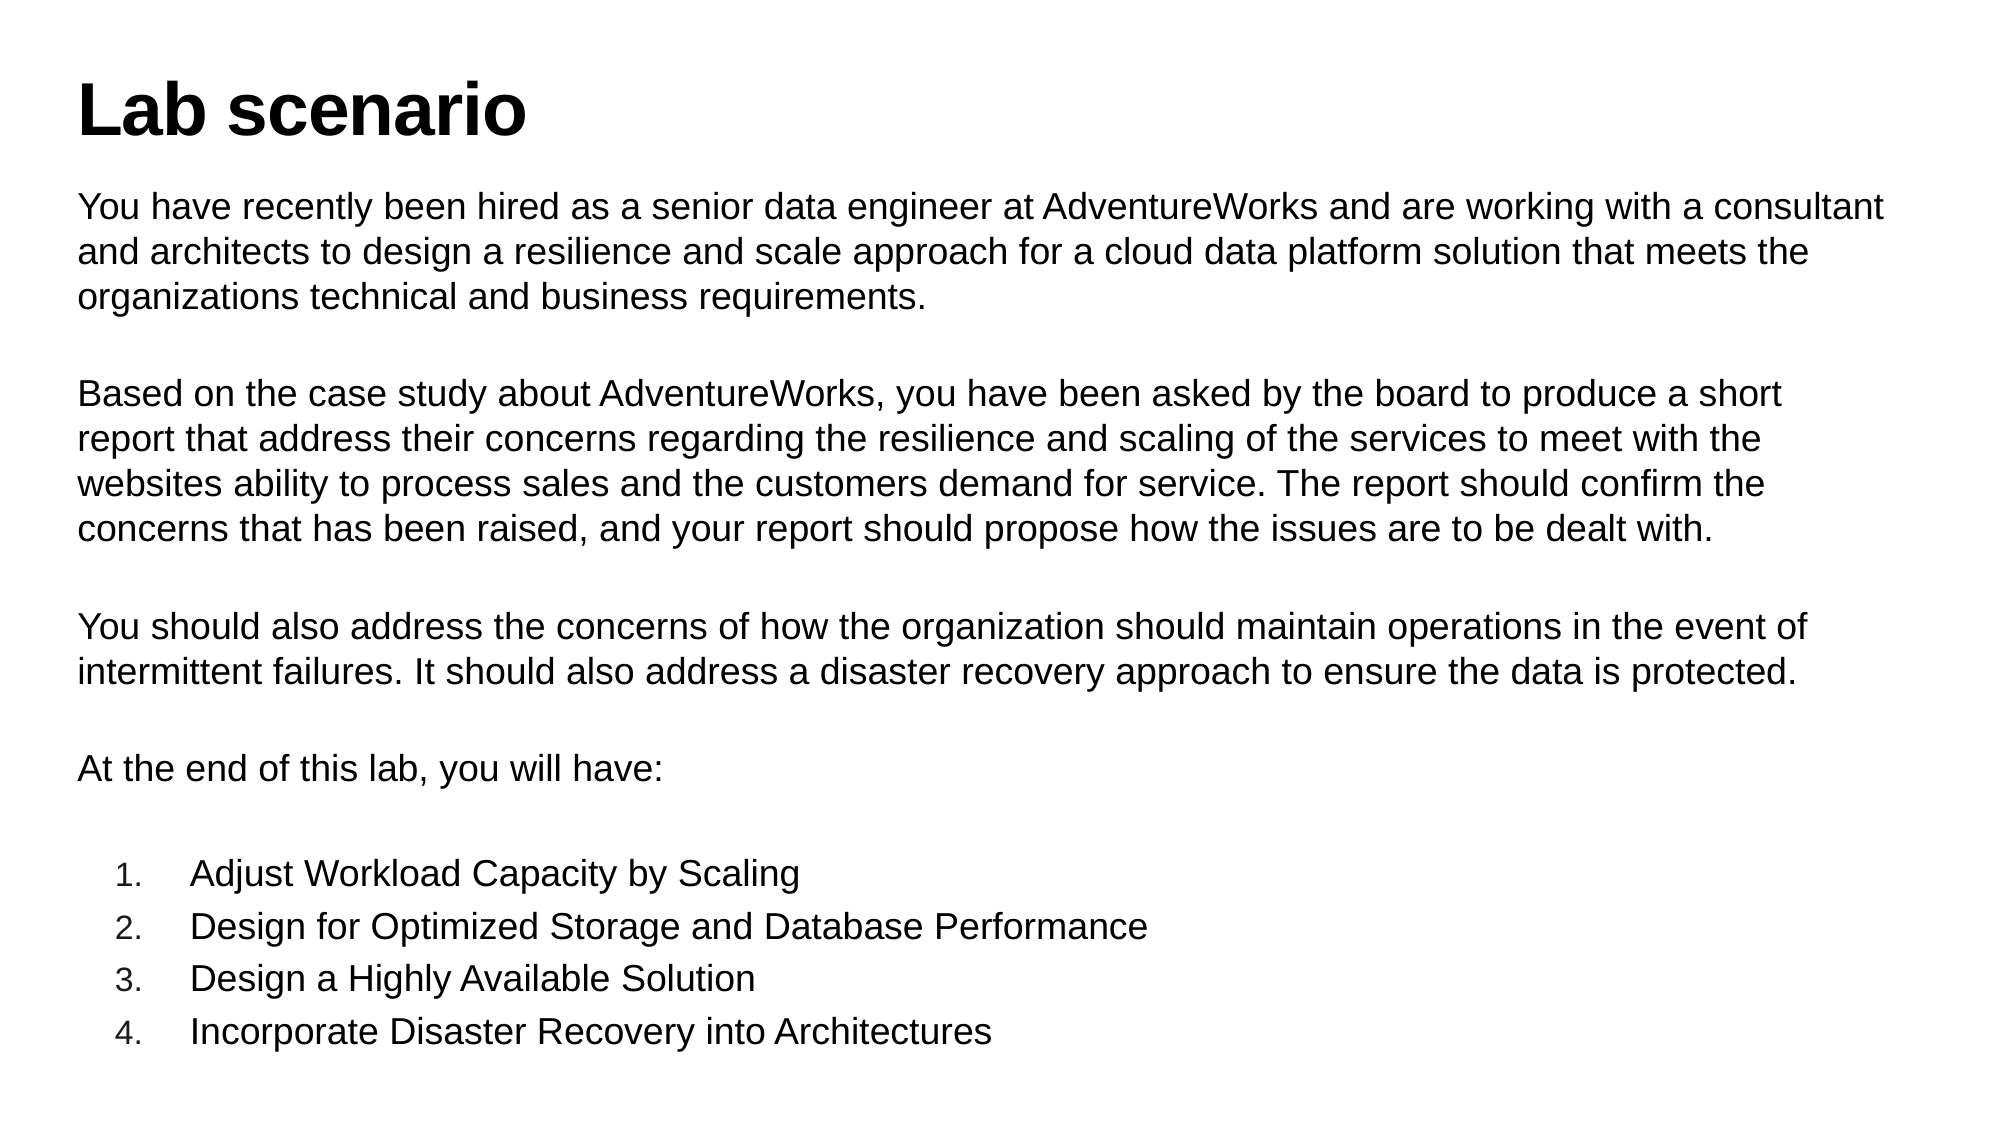

# Lab scenario
You have recently been hired as a senior data engineer at AdventureWorks and are working with a consultant and architects to design a resilience and scale approach for a cloud data platform solution that meets the organizations technical and business requirements.
Based on the case study about AdventureWorks, you have been asked by the board to produce a short report that address their concerns regarding the resilience and scaling of the services to meet with the websites ability to process sales and the customers demand for service. The report should confirm the concerns that has been raised, and your report should propose how the issues are to be dealt with.
You should also address the concerns of how the organization should maintain operations in the event of intermittent failures. It should also address a disaster recovery approach to ensure the data is protected.
At the end of this lab, you will have:

Adjust Workload Capacity by Scaling
Design for Optimized Storage and Database Performance
Design a Highly Available Solution
Incorporate Disaster Recovery into Architectures